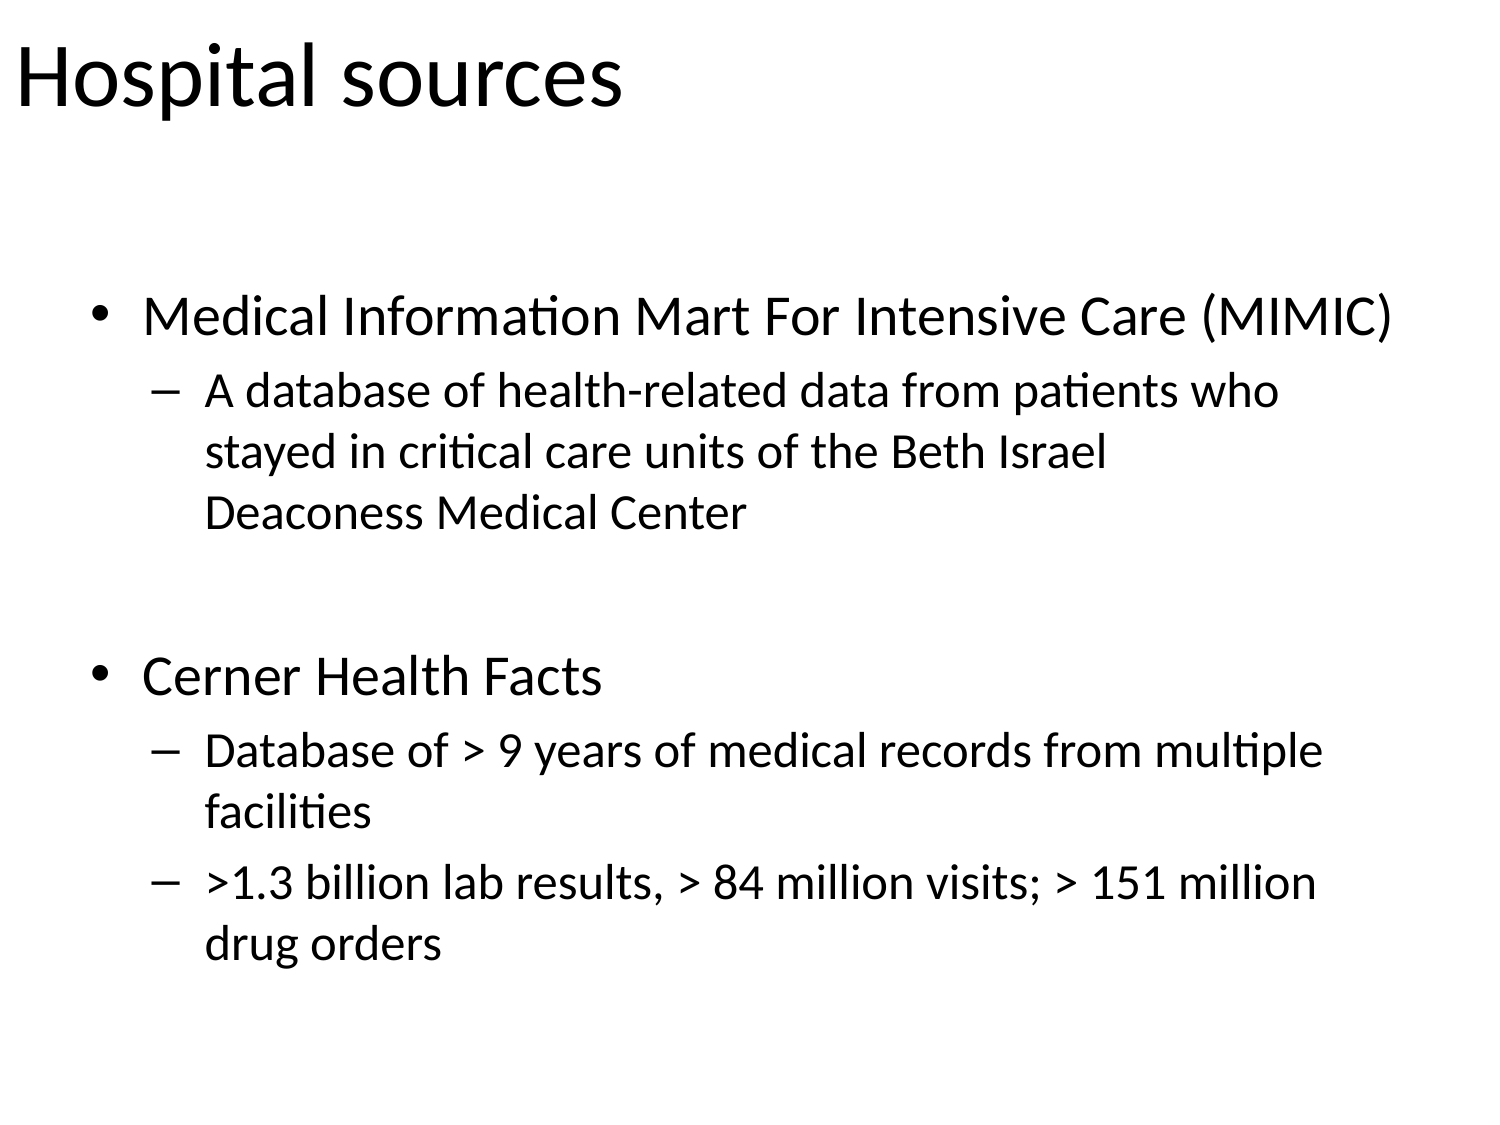

# Hospital sources
Medical Information Mart For Intensive Care (MIMIC)
A database of health-related data from patients who stayed in critical care units of the Beth Israel Deaconess Medical Center

Cerner Health Facts
Database of > 9 years of medical records from multiple facilities
>1.3 billion lab results, > 84 million visits; > 151 million drug orders